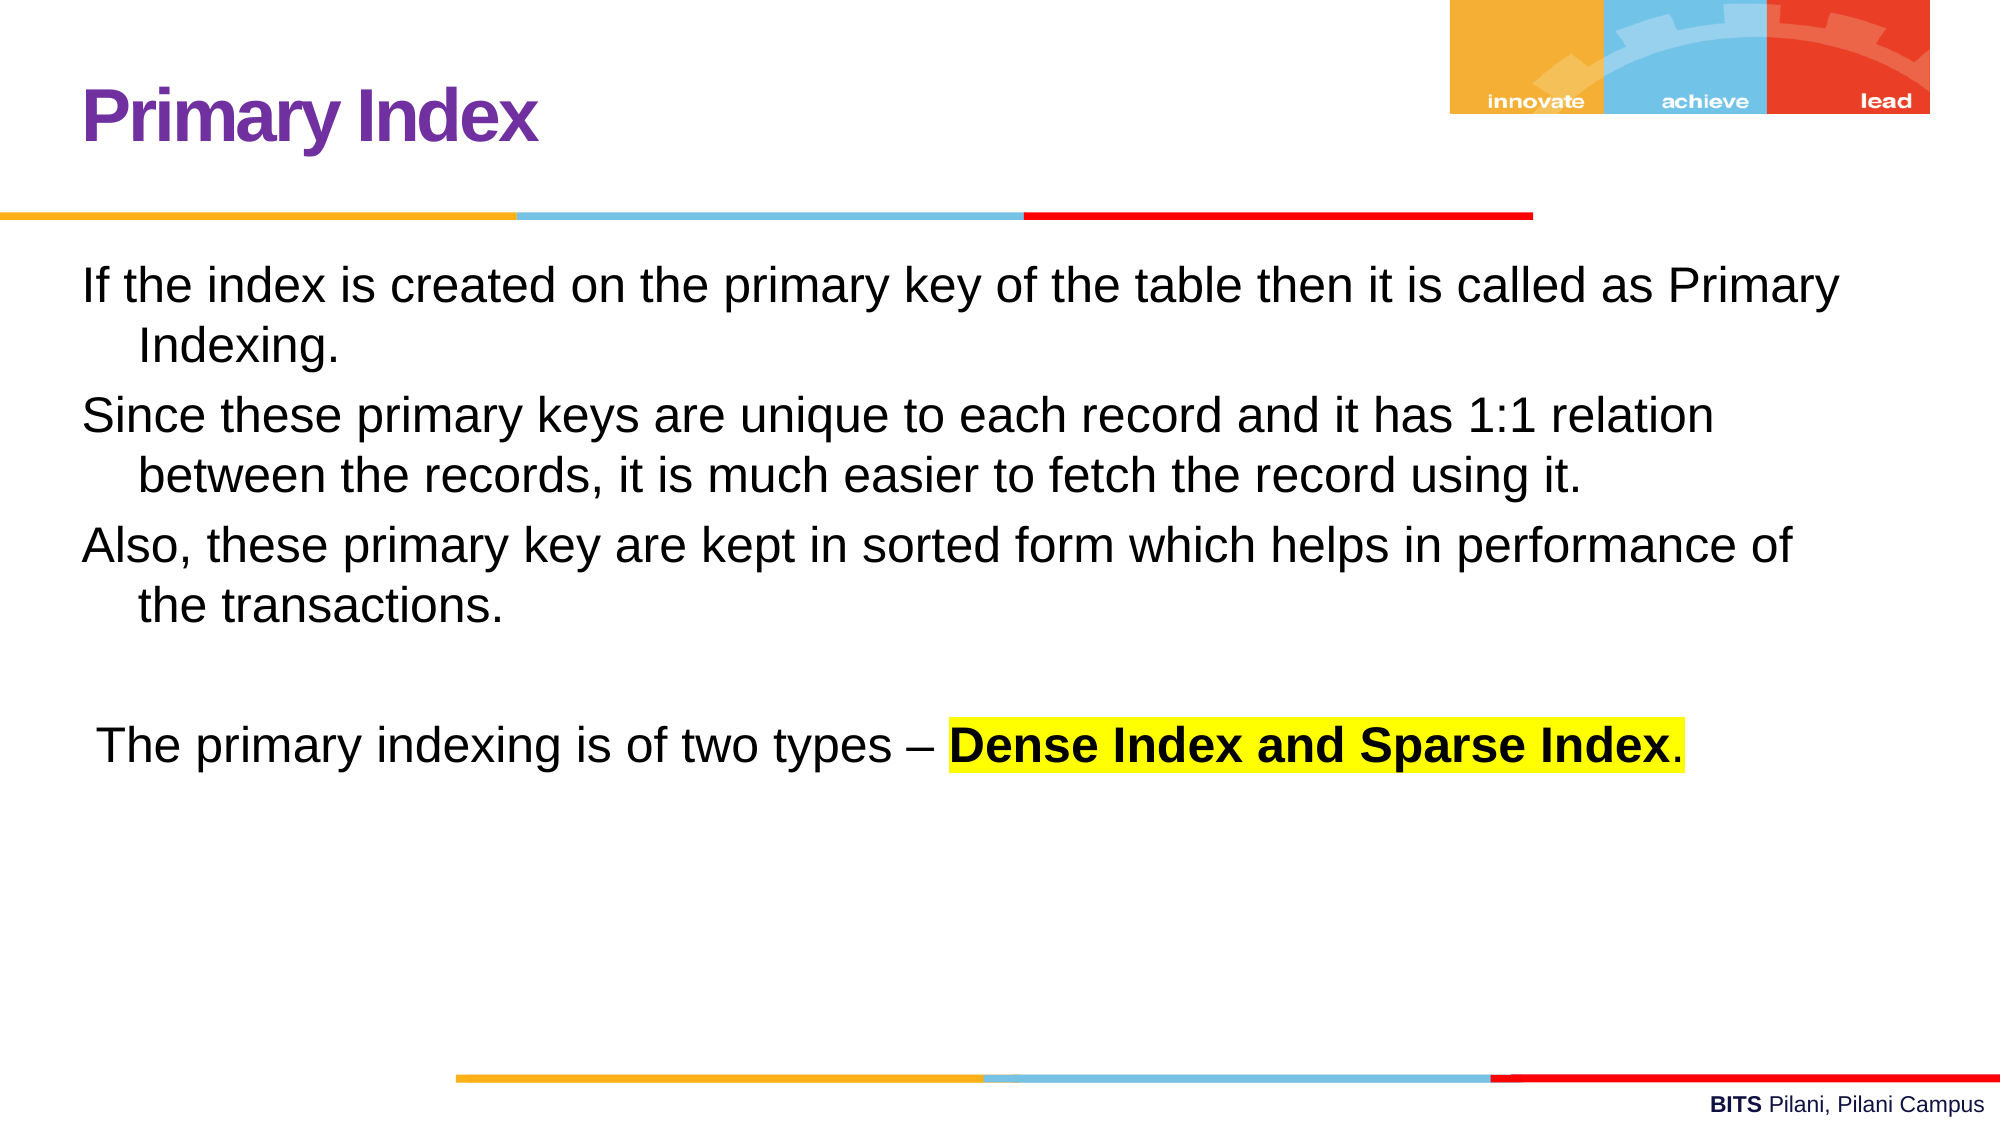

Primary Index
If the index is created on the primary key of the table then it is called as Primary Indexing.
Since these primary keys are unique to each record and it has 1:1 relation between the records, it is much easier to fetch the record using it.
Also, these primary key are kept in sorted form which helps in performance of the transactions.

 The primary indexing is of two types – Dense Index and Sparse Index.